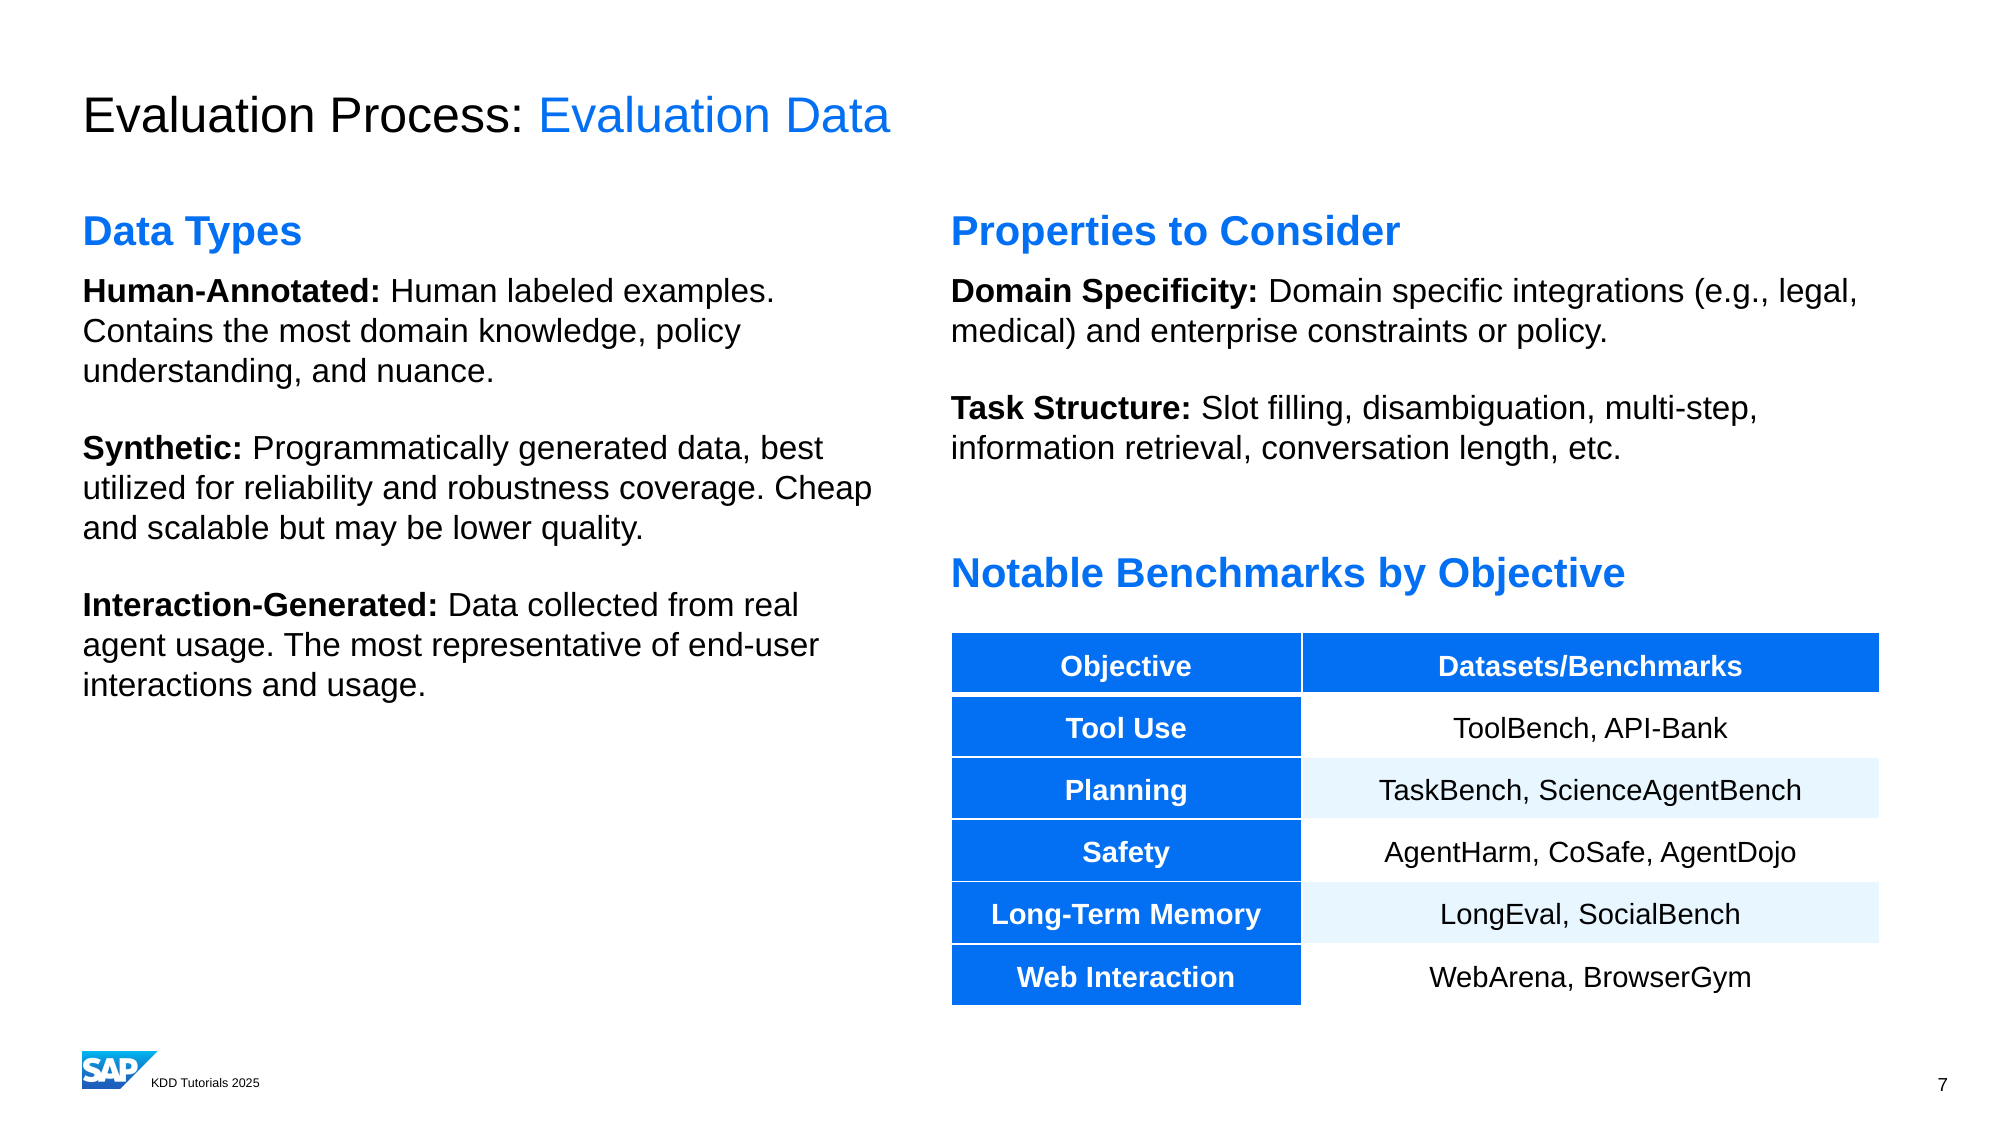

# Evaluation Process: Evaluation Data
Data Types
Human-Annotated: Human labeled examples. Contains the most domain knowledge, policy understanding, and nuance.
Synthetic: Programmatically generated data, best utilized for reliability and robustness coverage. Cheap and scalable but may be lower quality.
Interaction-Generated: Data collected from real agent usage. The most representative of end-user interactions and usage.
Properties to Consider
Domain Specificity: Domain specific integrations (e.g., legal, medical) and enterprise constraints or policy.
Task Structure: Slot filling, disambiguation, multi-step, information retrieval, conversation length, etc.
Notable Benchmarks by Objective
| Objective | Datasets/Benchmarks |
| --- | --- |
| Tool Use | ToolBench, API-Bank |
| Planning | TaskBench, ScienceAgentBench |
| Safety | AgentHarm, CoSafe, AgentDojo |
| Long-Term Memory | LongEval, SocialBench |
| Web Interaction | WebArena, BrowserGym |